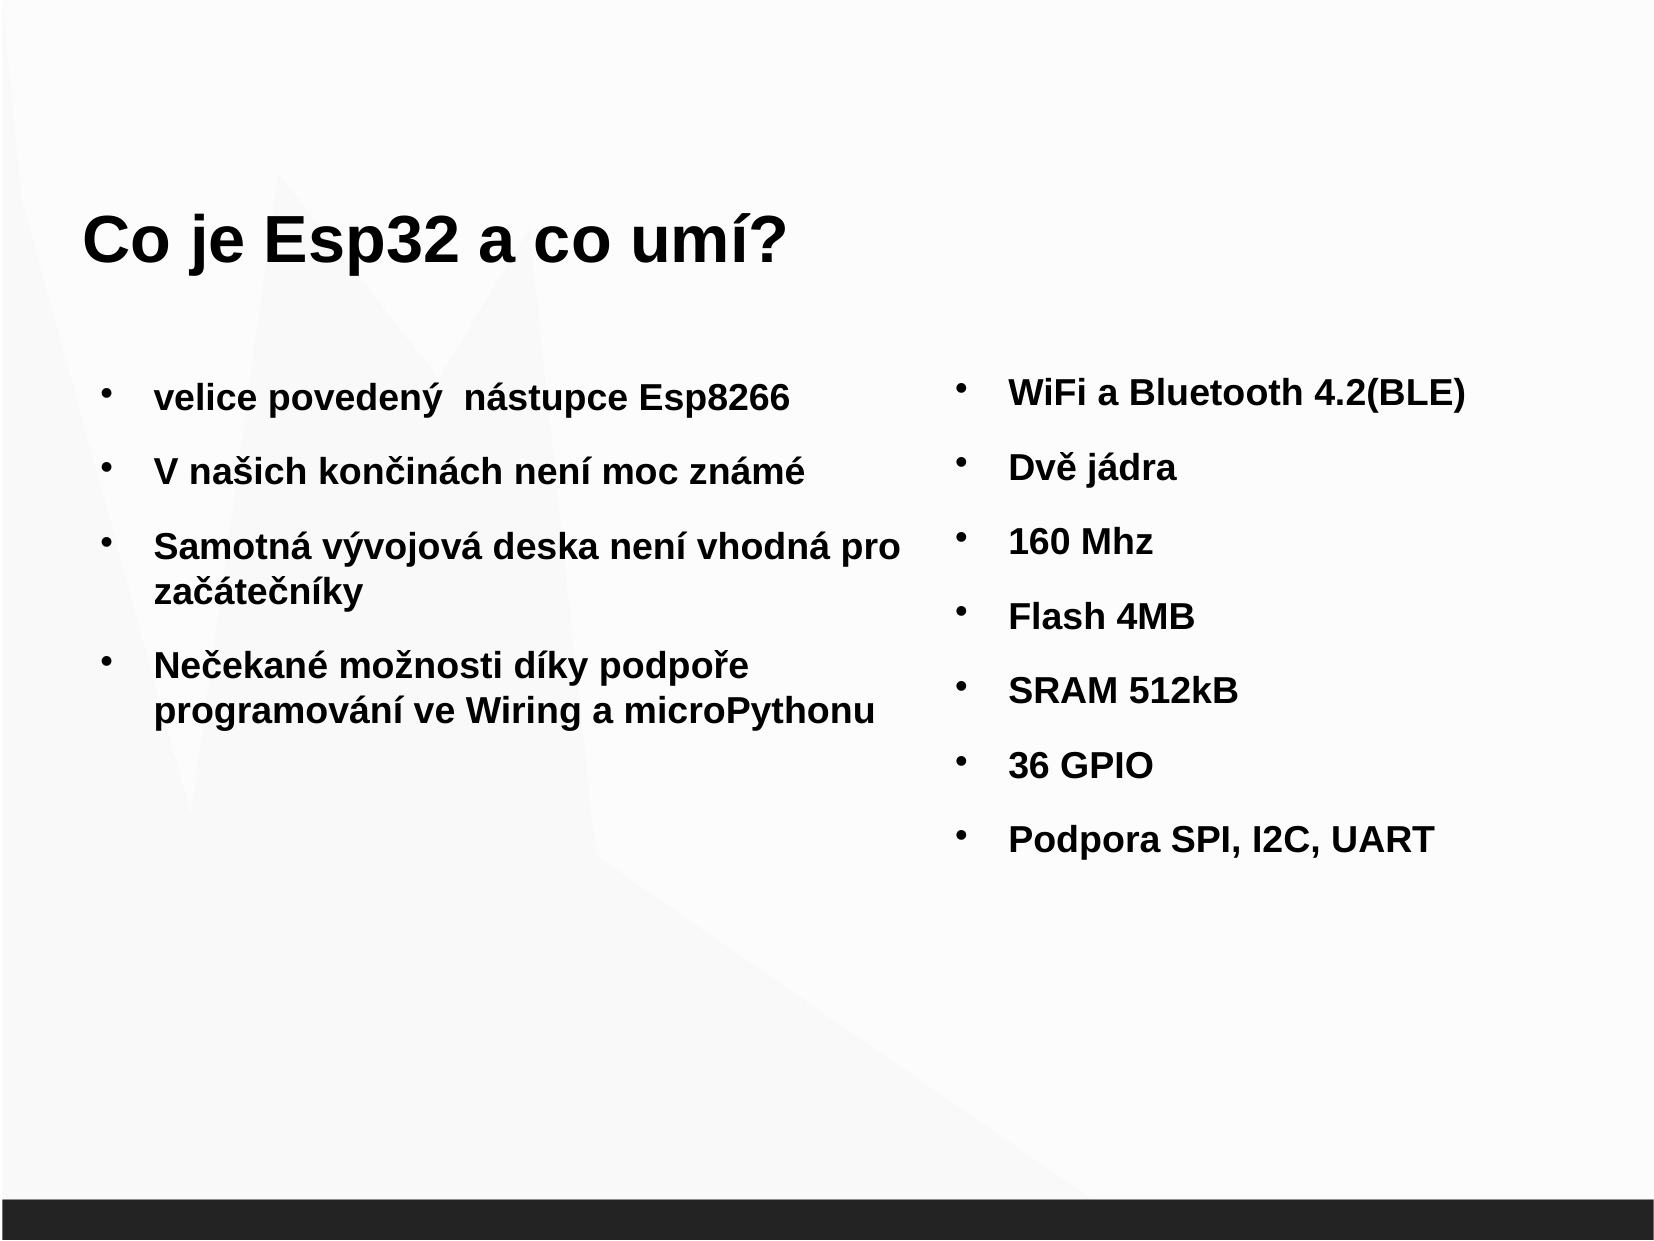

Co je Esp32 a co umí?
WiFi a Bluetooth 4.2(BLE)
Dvě jádra
160 Mhz
Flash 4MB
SRAM 512kB
36 GPIO
Podpora SPI, I2C, UART
velice povedený  nástupce Esp8266
V našich končinách není moc známé
Samotná vývojová deska není vhodná pro začátečníky
Nečekané možnosti díky podpoře programování ve Wiring a microPythonu